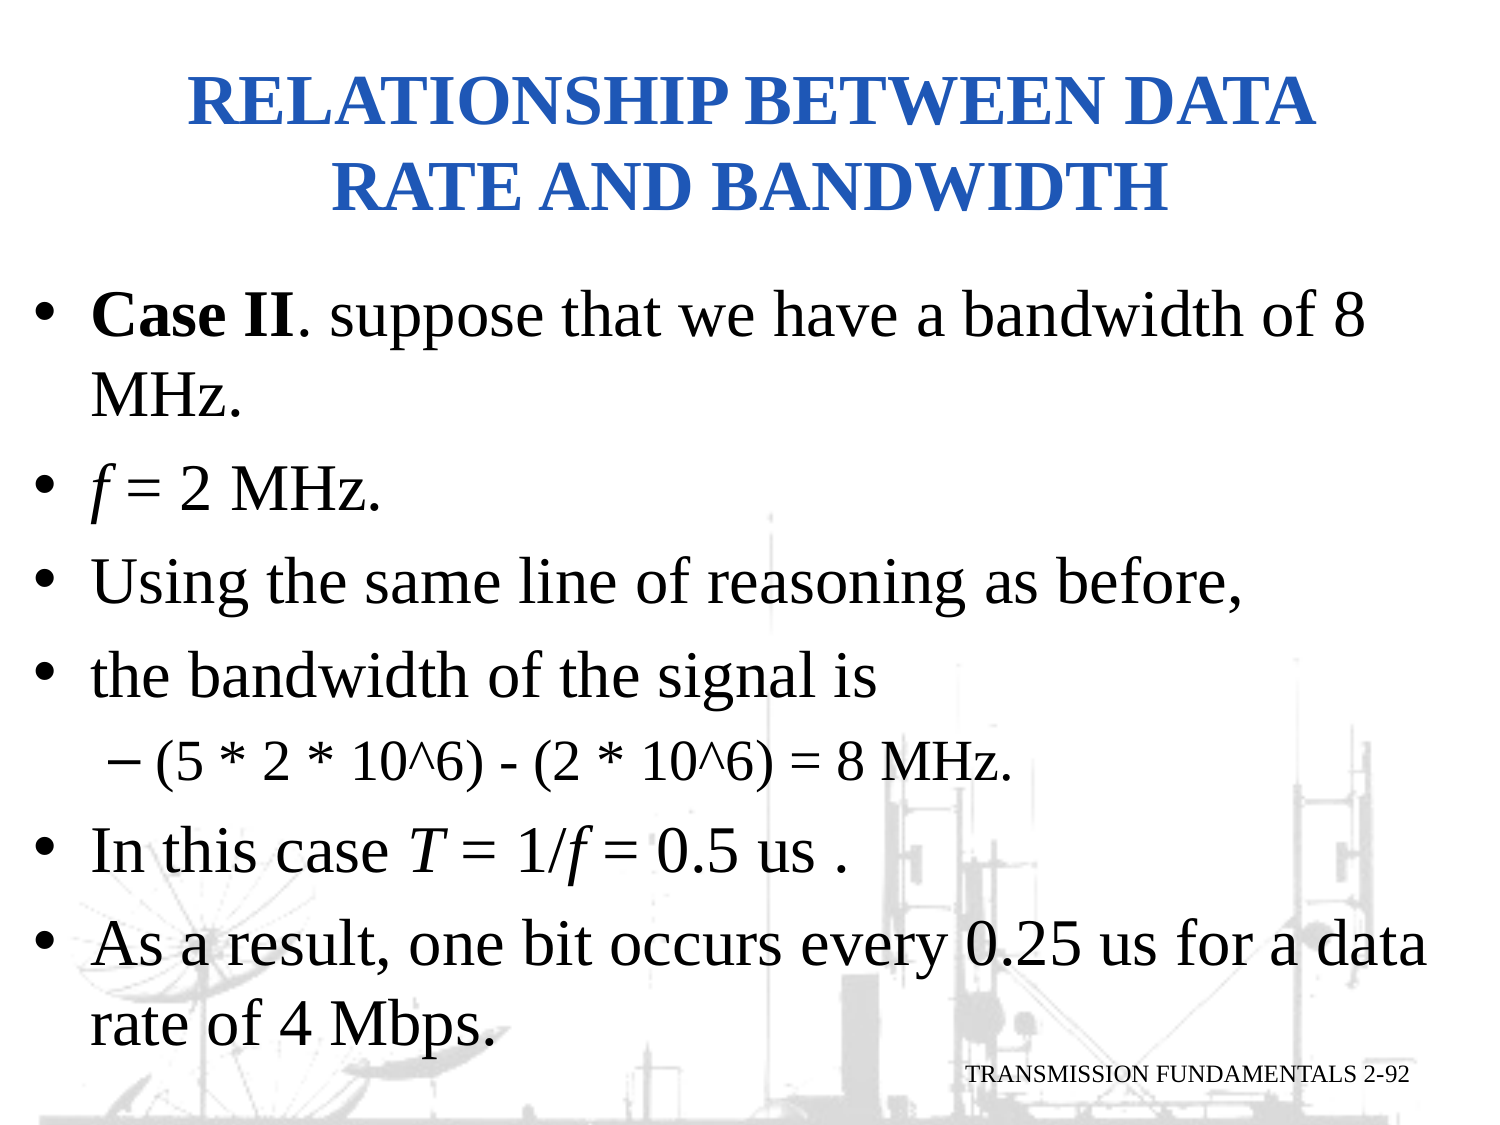

# Relationship between Data Rate and Bandwidth
Case II. suppose that we have a bandwidth of 8 MHz.
f = 2 MHz.
Using the same line of reasoning as before,
the bandwidth of the signal is
(5 * 2 * 10^6) - (2 * 10^6) = 8 MHz.
In this case T = 1/f = 0.5 us .
As a result, one bit occurs every 0.25 us for a data rate of 4 Mbps.
TRANSMISSION FUNDAMENTALS 2-92